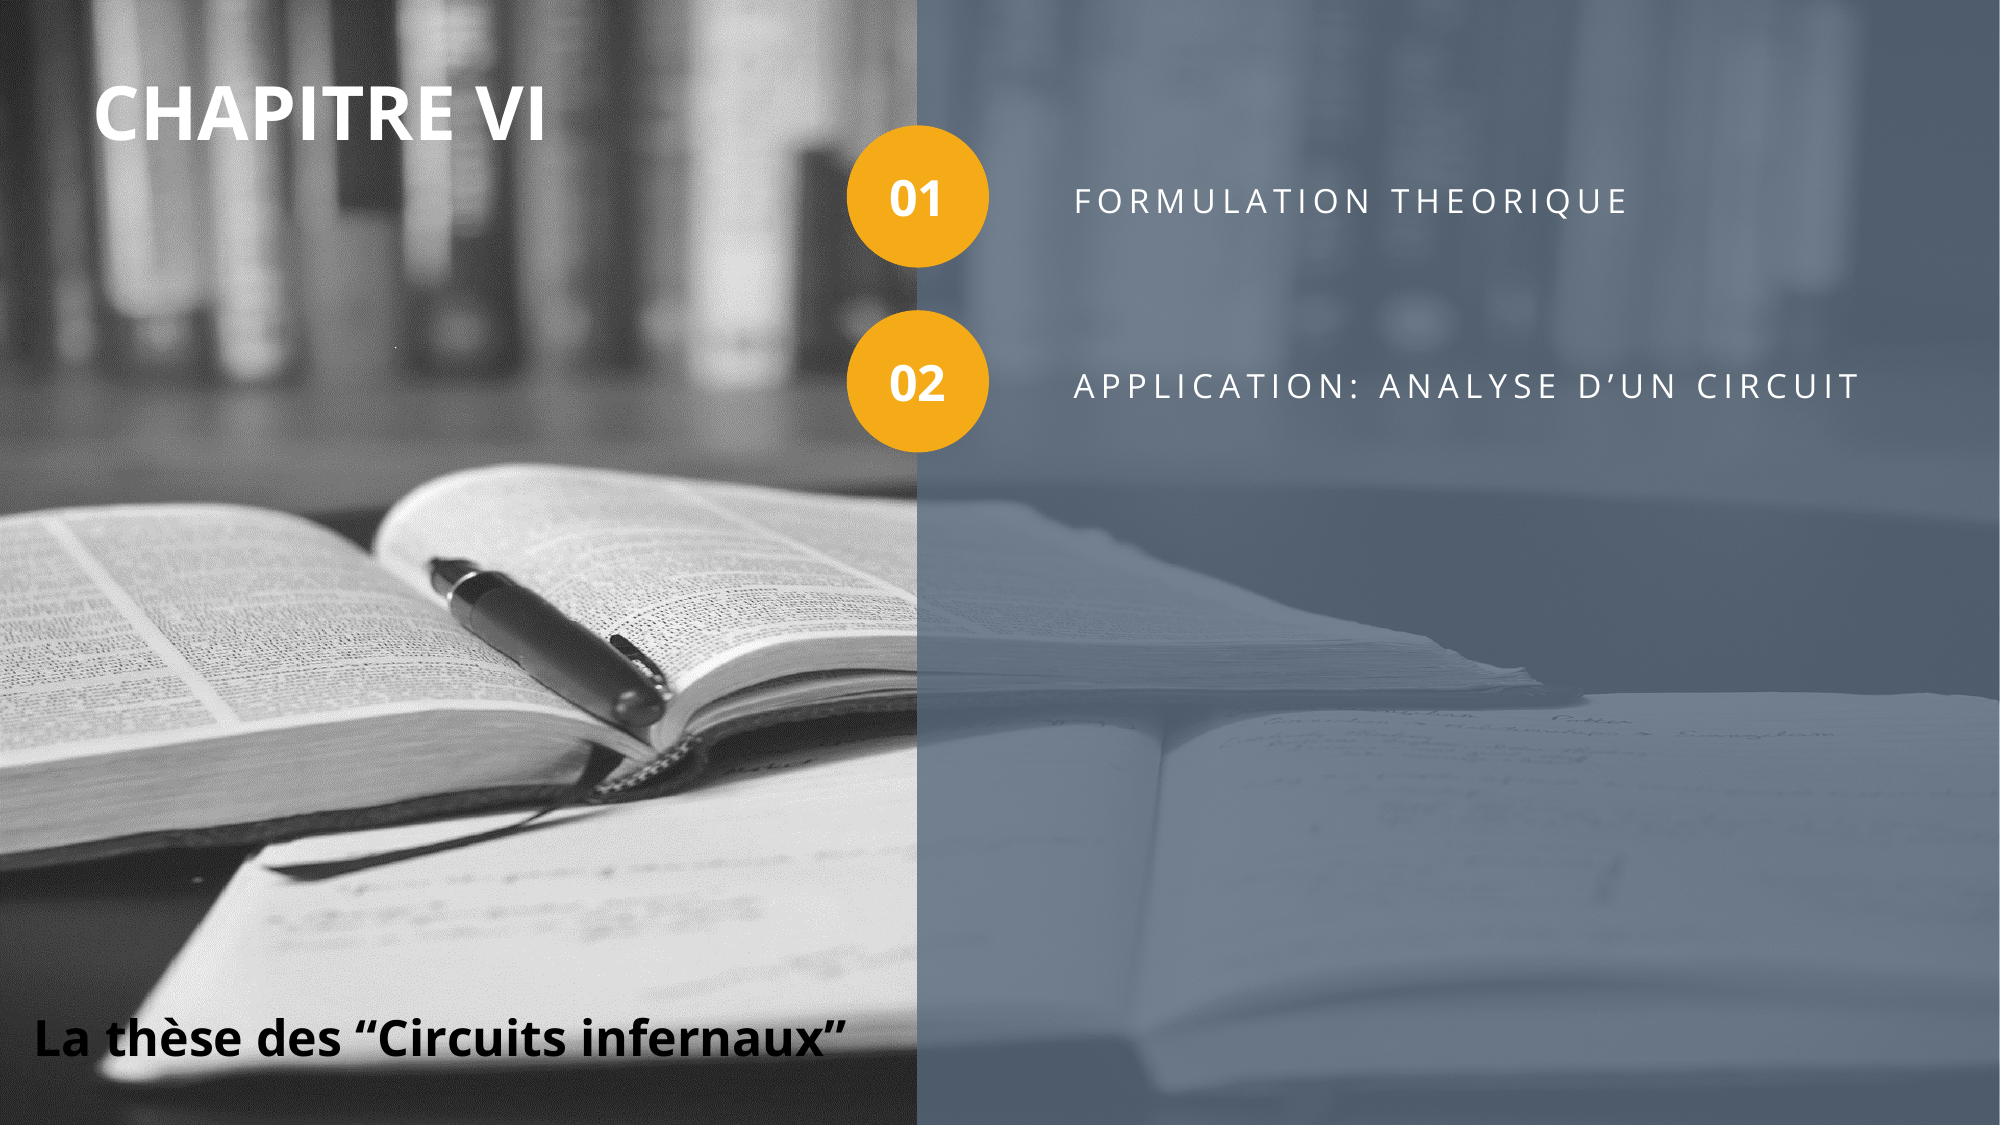

CHAPITRE VI
01
FORMULATION THEORIQUE
02
APPLICATION: ANALYSE D’UN CIRCUIT
La thèse des “Circuits infernaux”